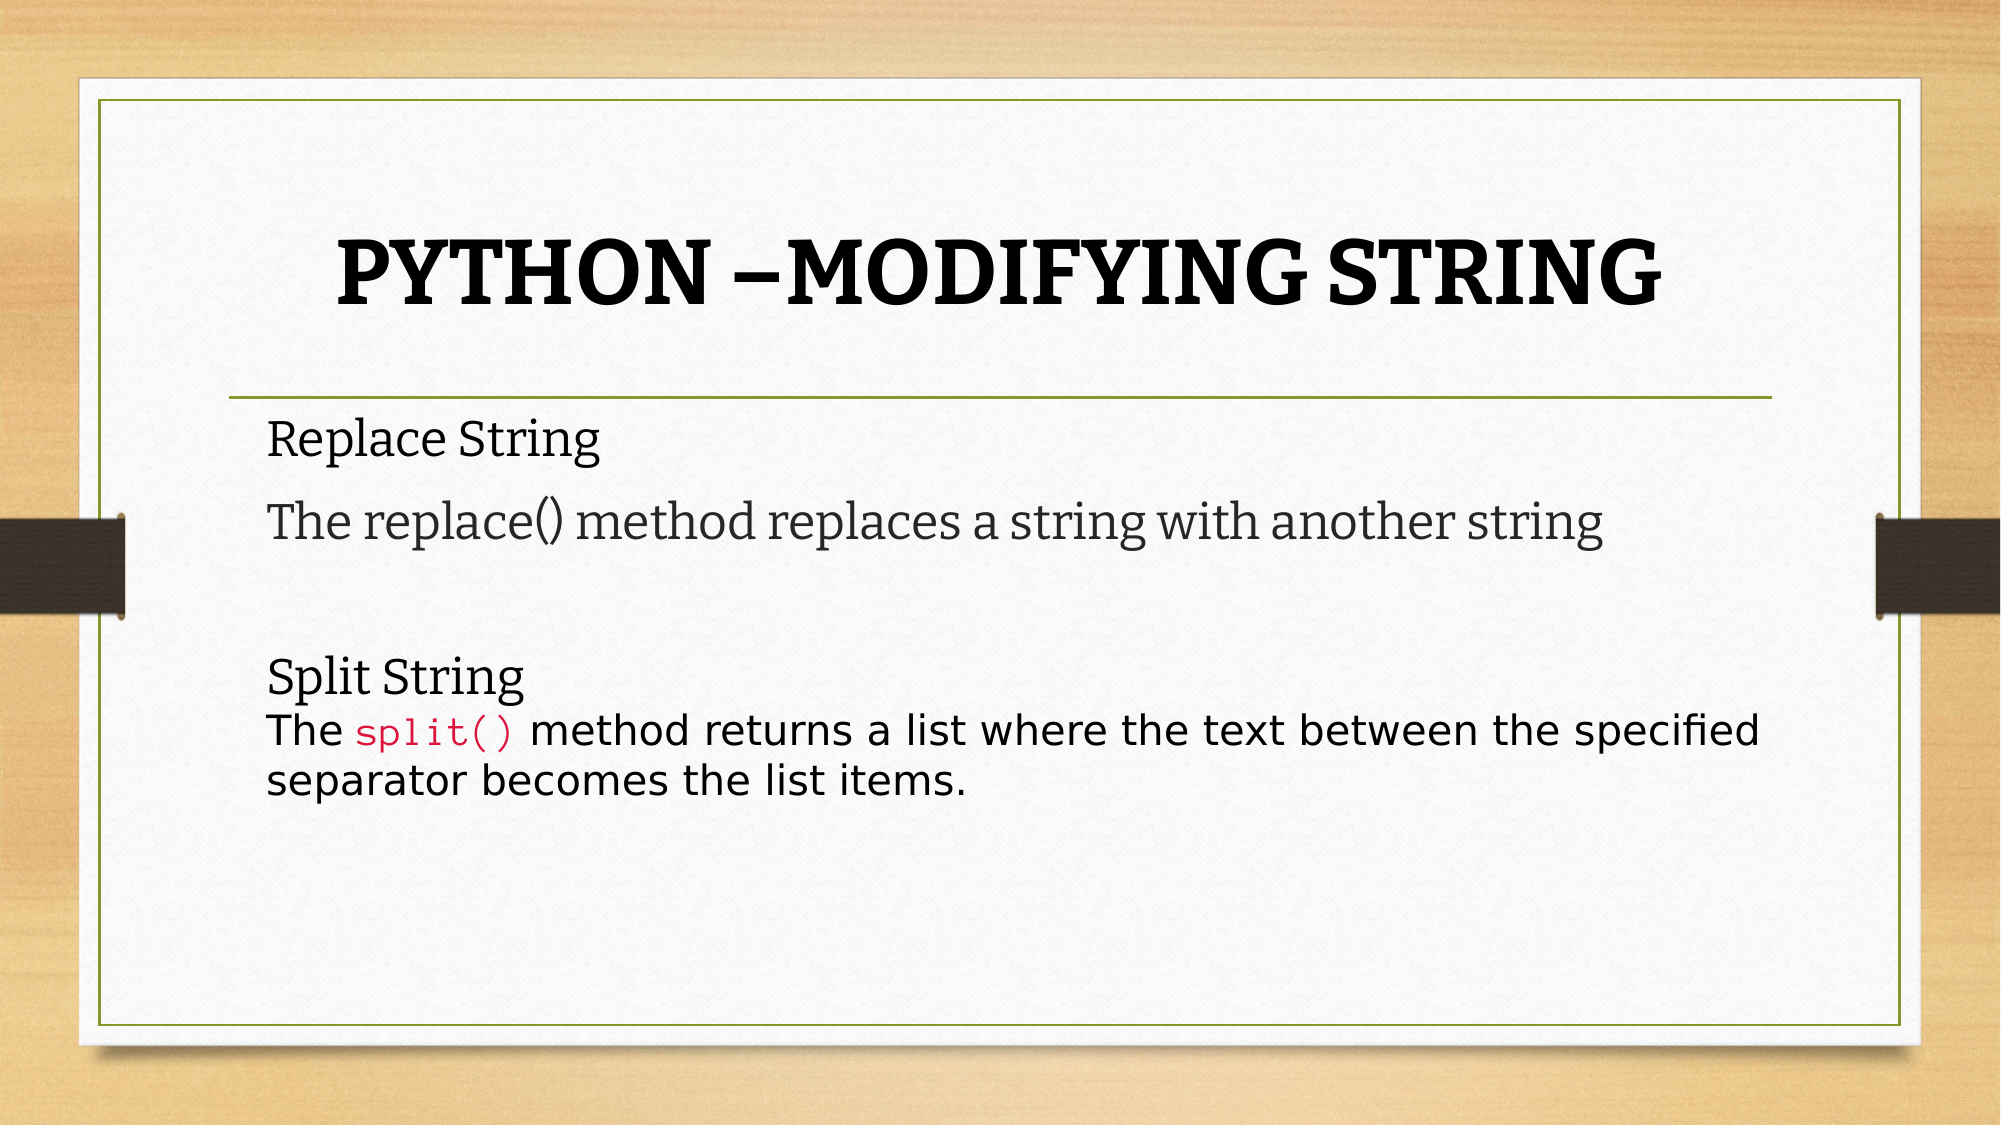

# PYTHON –MODIFYING STRING
Replace String
The replace() method replaces a string with another string

Split String
The split() method returns a list where the text between the specified separator becomes the list items.